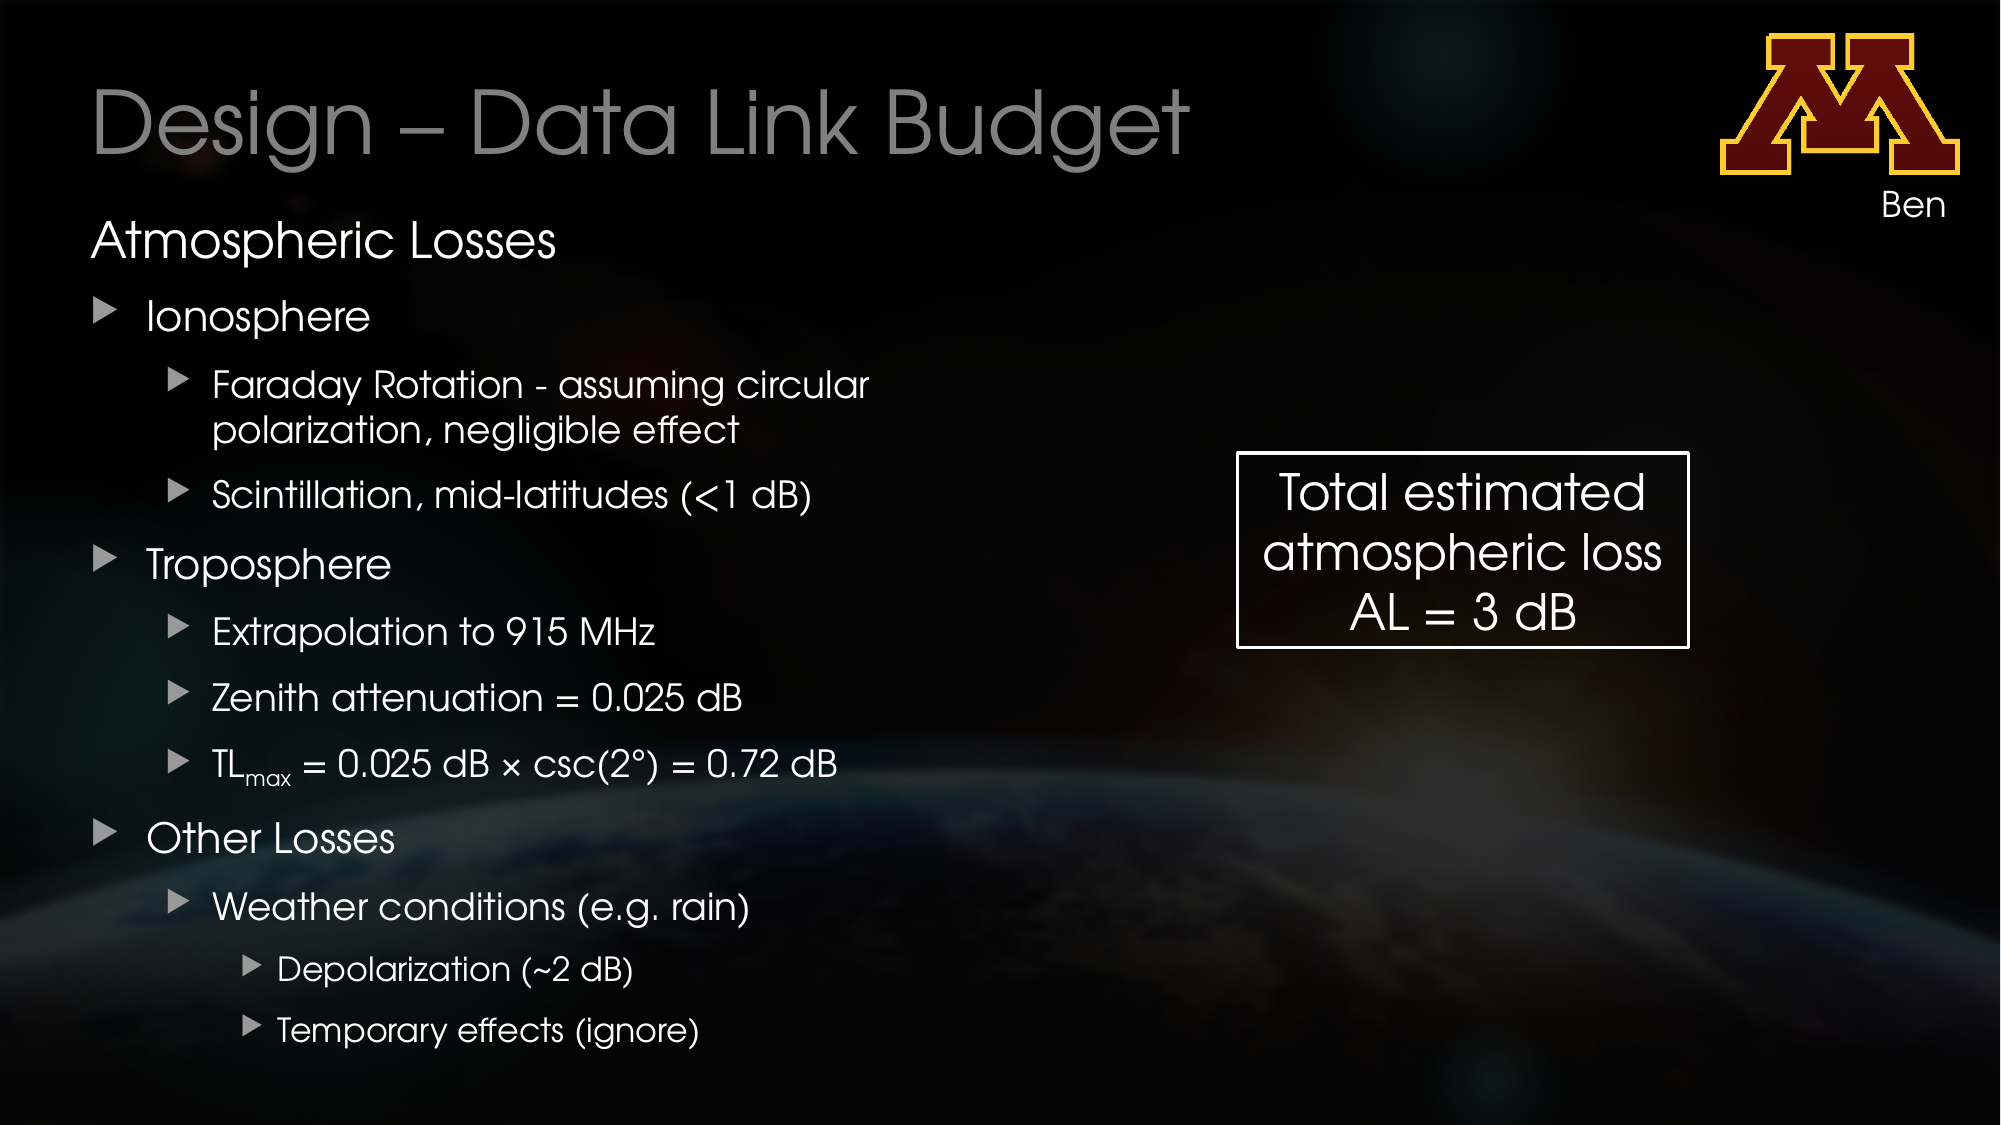

# Design – Data Link Budget
Ben
Atmospheric Losses
Ionosphere
Faraday Rotation - assuming circular polarization, negligible effect
Scintillation, mid-latitudes (<1 dB)
Troposphere
Extrapolation to 915 MHz
Zenith attenuation = 0.025 dB
TLmax = 0.025 dB × csc(2°) = 0.72 dB
Other Losses
Weather conditions (e.g. rain)
Depolarization (~2 dB)
Temporary effects (ignore)
Total estimated atmospheric loss
AL = 3 dB